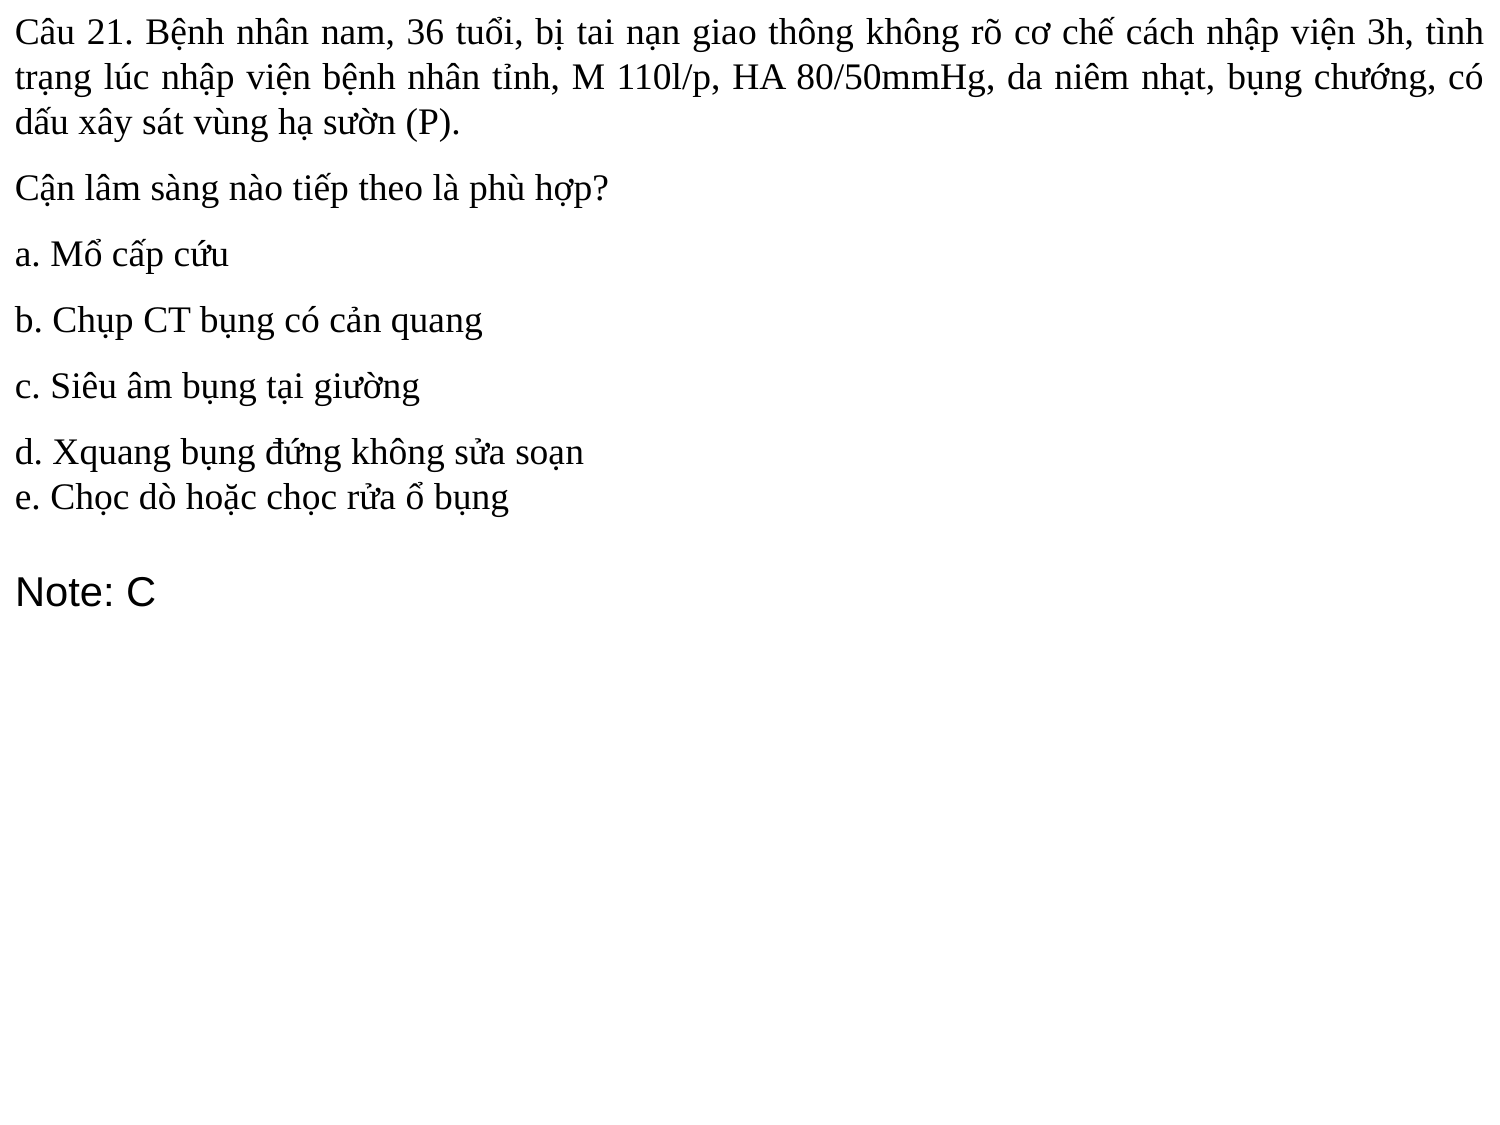

Câu 21. Bệnh nhân nam, 36 tuổi, bị tai nạn giao thông không rõ cơ chế cách nhập viện 3h, tình trạng lúc nhập viện bệnh nhân tỉnh, M 110l/p, HA 80/50mmHg, da niêm nhạt, bụng chướng, có dấu xây sát vùng hạ sườn (P).
Cận lâm sàng nào tiếp theo là phù hợp?
a. Mổ cấp cứu
b. Chụp CT bụng có cản quang
c. Siêu âm bụng tại giường
d. Xquang bụng đứng không sửa soạn
e. Chọc dò hoặc chọc rửa ổ bụng
Note: C